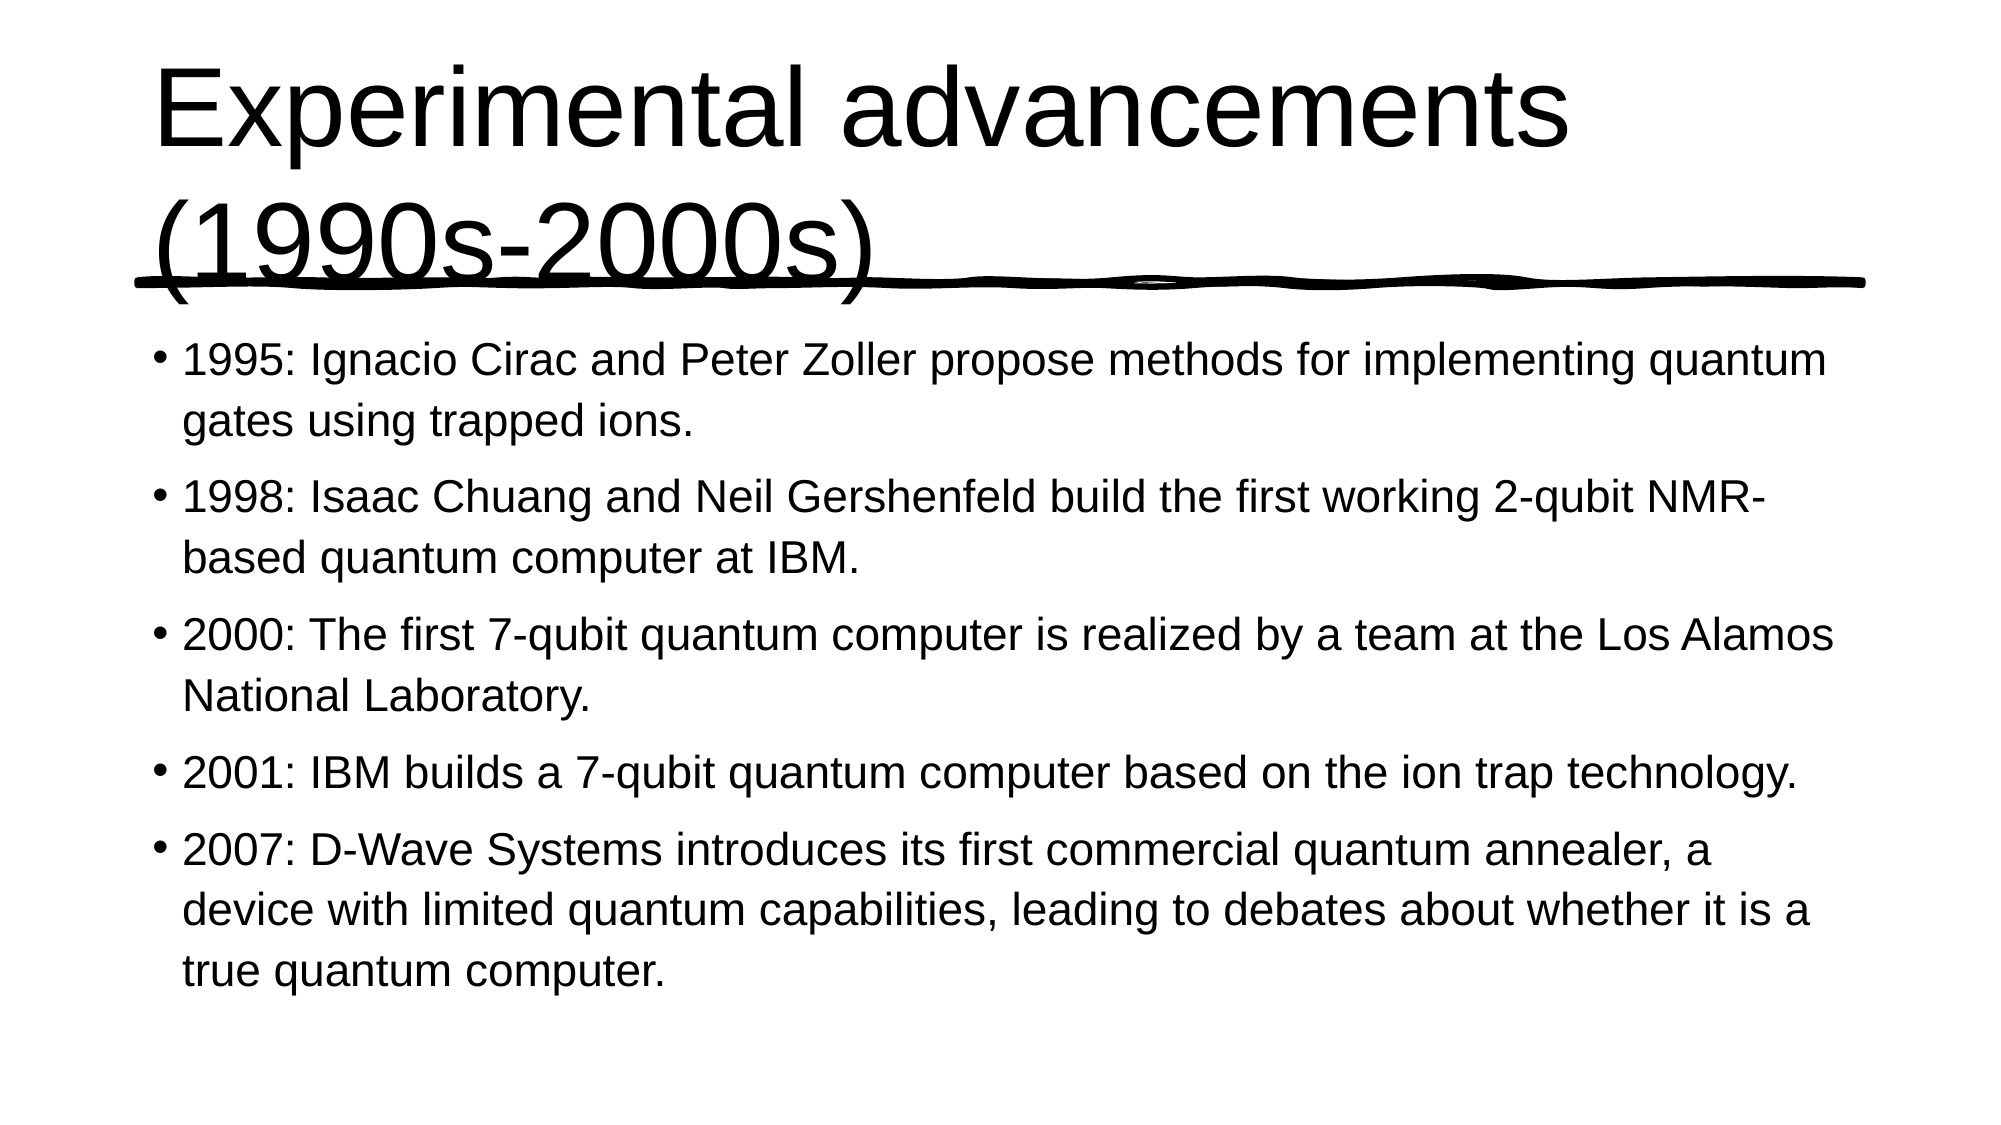

# Experimental advancements (1990s-2000s)
1995: Ignacio Cirac and Peter Zoller propose methods for implementing quantum gates using trapped ions.
1998: Isaac Chuang and Neil Gershenfeld build the first working 2-qubit NMR-based quantum computer at IBM.
2000: The first 7-qubit quantum computer is realized by a team at the Los Alamos National Laboratory.
2001: IBM builds a 7-qubit quantum computer based on the ion trap technology.
2007: D-Wave Systems introduces its first commercial quantum annealer, a device with limited quantum capabilities, leading to debates about whether it is a true quantum computer.